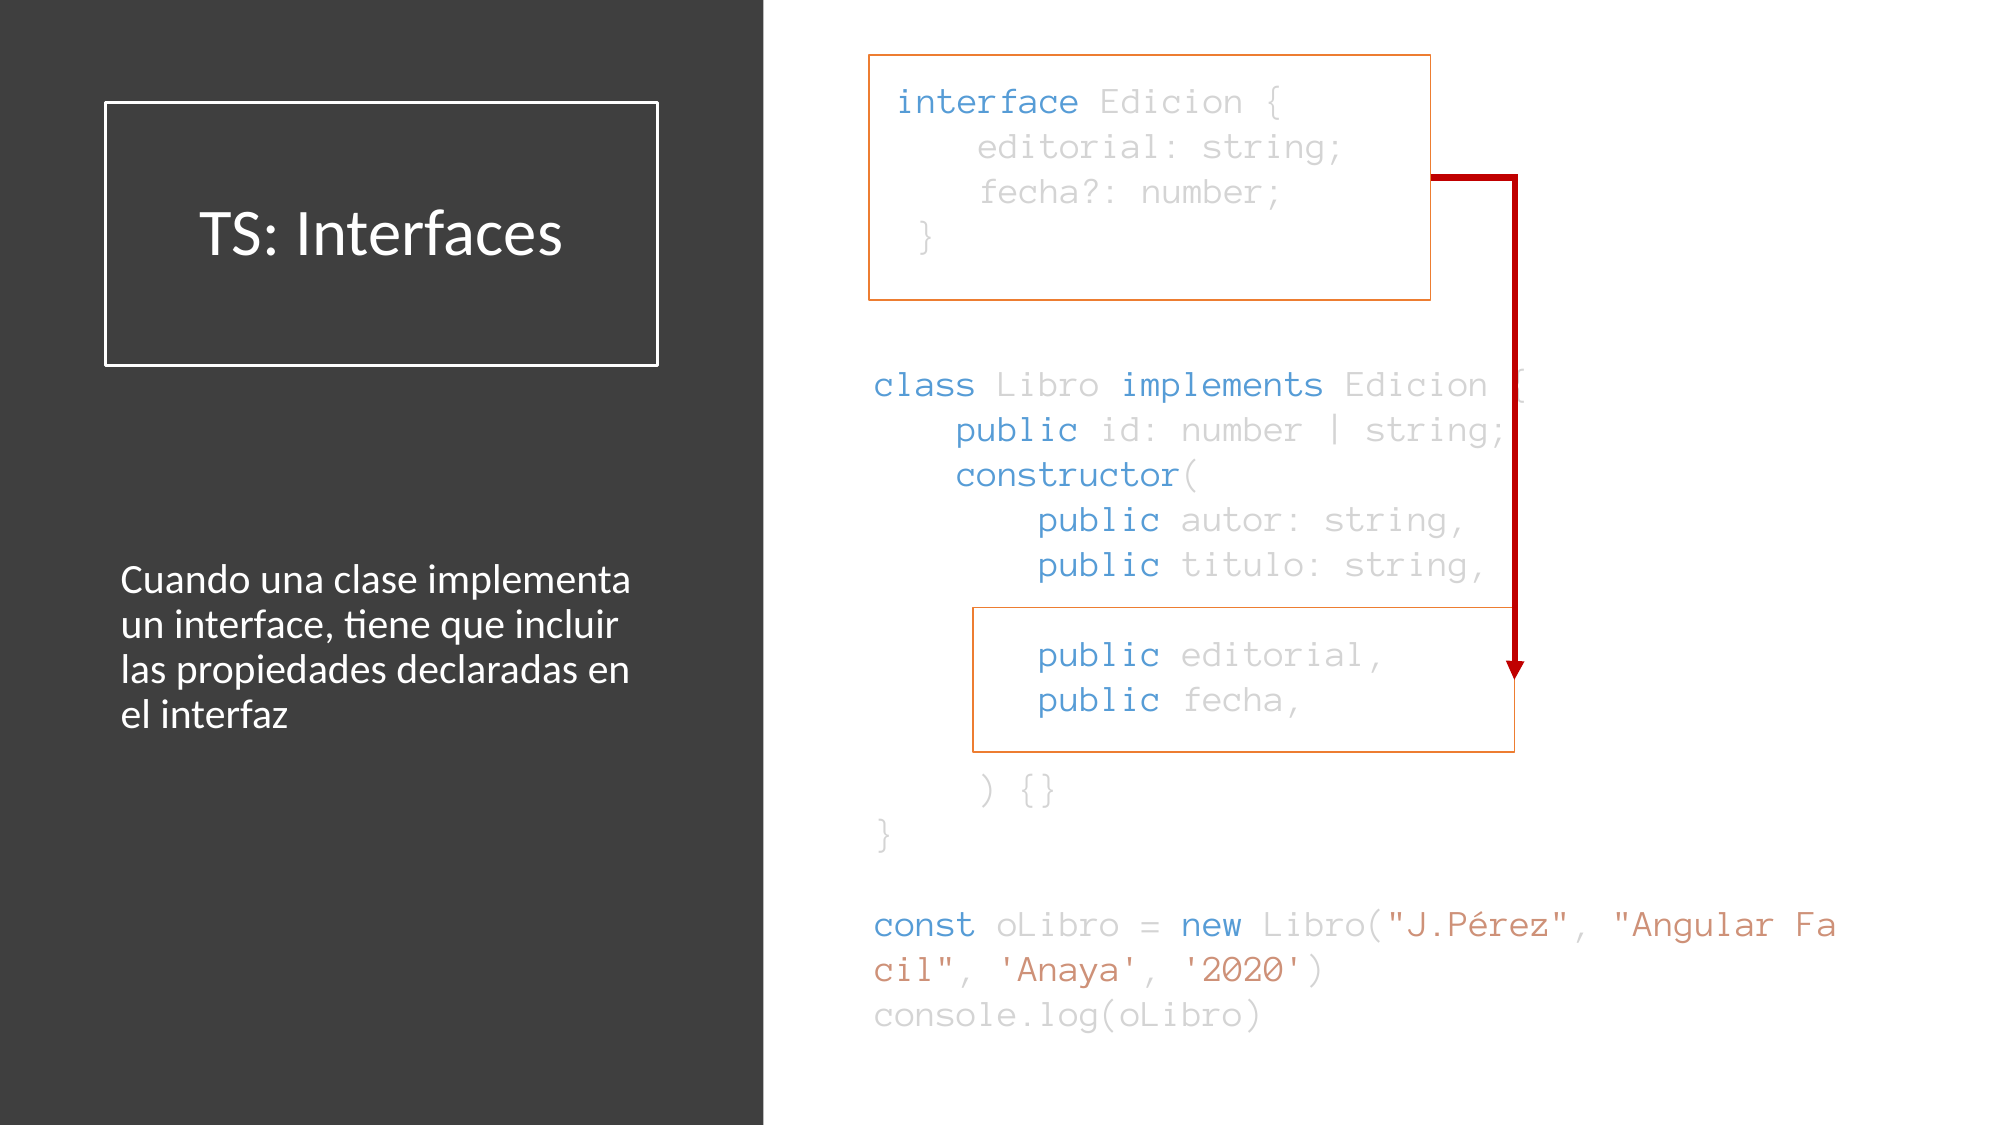

interface Edicion {
    editorial: string;
    fecha?: number;
 }
# TS: Interfaces
class Libro implements Edicion {
    public id: number | string;
    constructor(
        public autor: string,
        public titulo: string,

        public editorial,
        public fecha,

     ) {}
}
const oLibro = new Libro("J.Pérez", "Angular Facil", 'Anaya', '2020')
console.log(oLibro)

Cuando una clase implementa un interface, tiene que incluir las propiedades declaradas en el interfaz